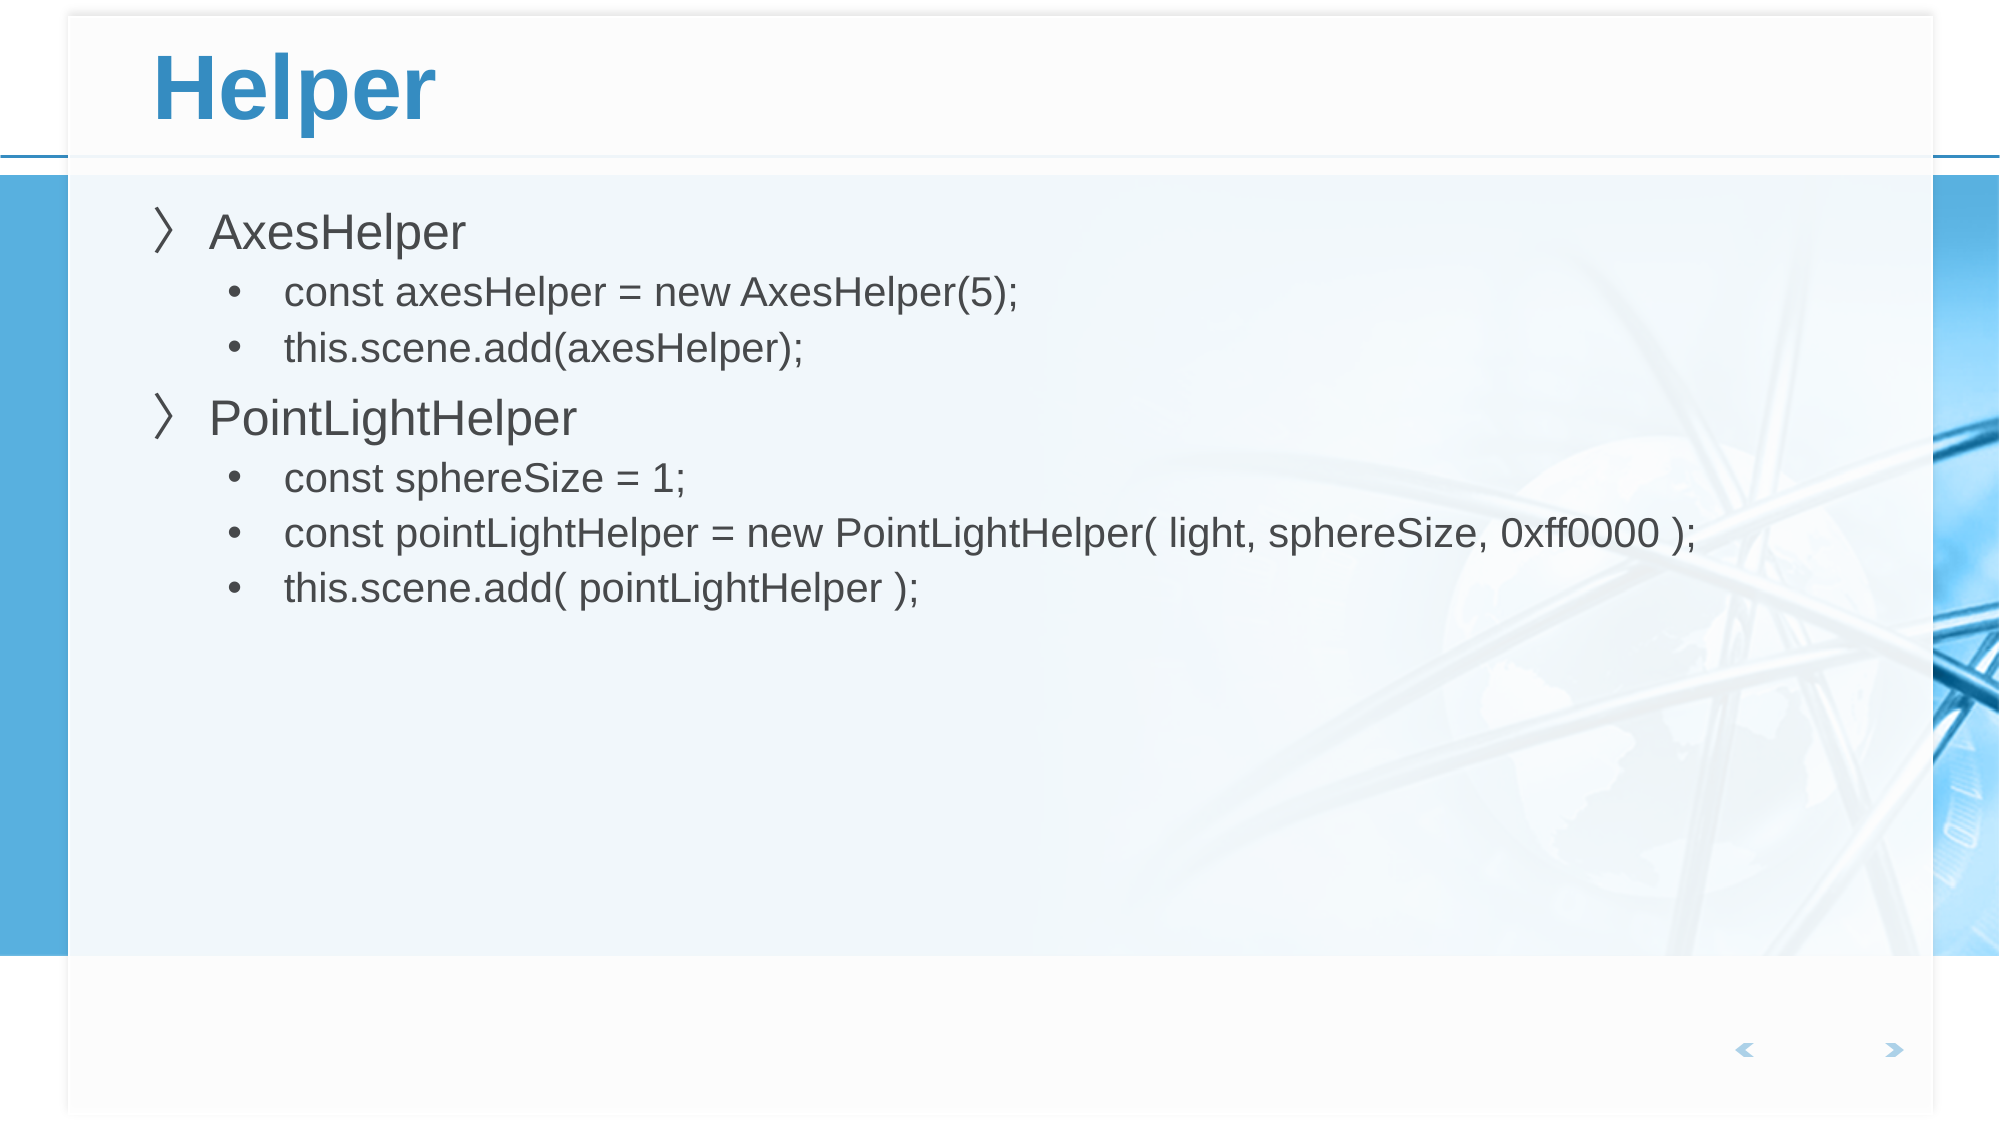

# Helper
AxesHelper
const axesHelper = new AxesHelper(5);
this.scene.add(axesHelper);
PointLightHelper
const sphereSize = 1;
const pointLightHelper = new PointLightHelper( light, sphereSize, 0xff0000 );
this.scene.add( pointLightHelper );